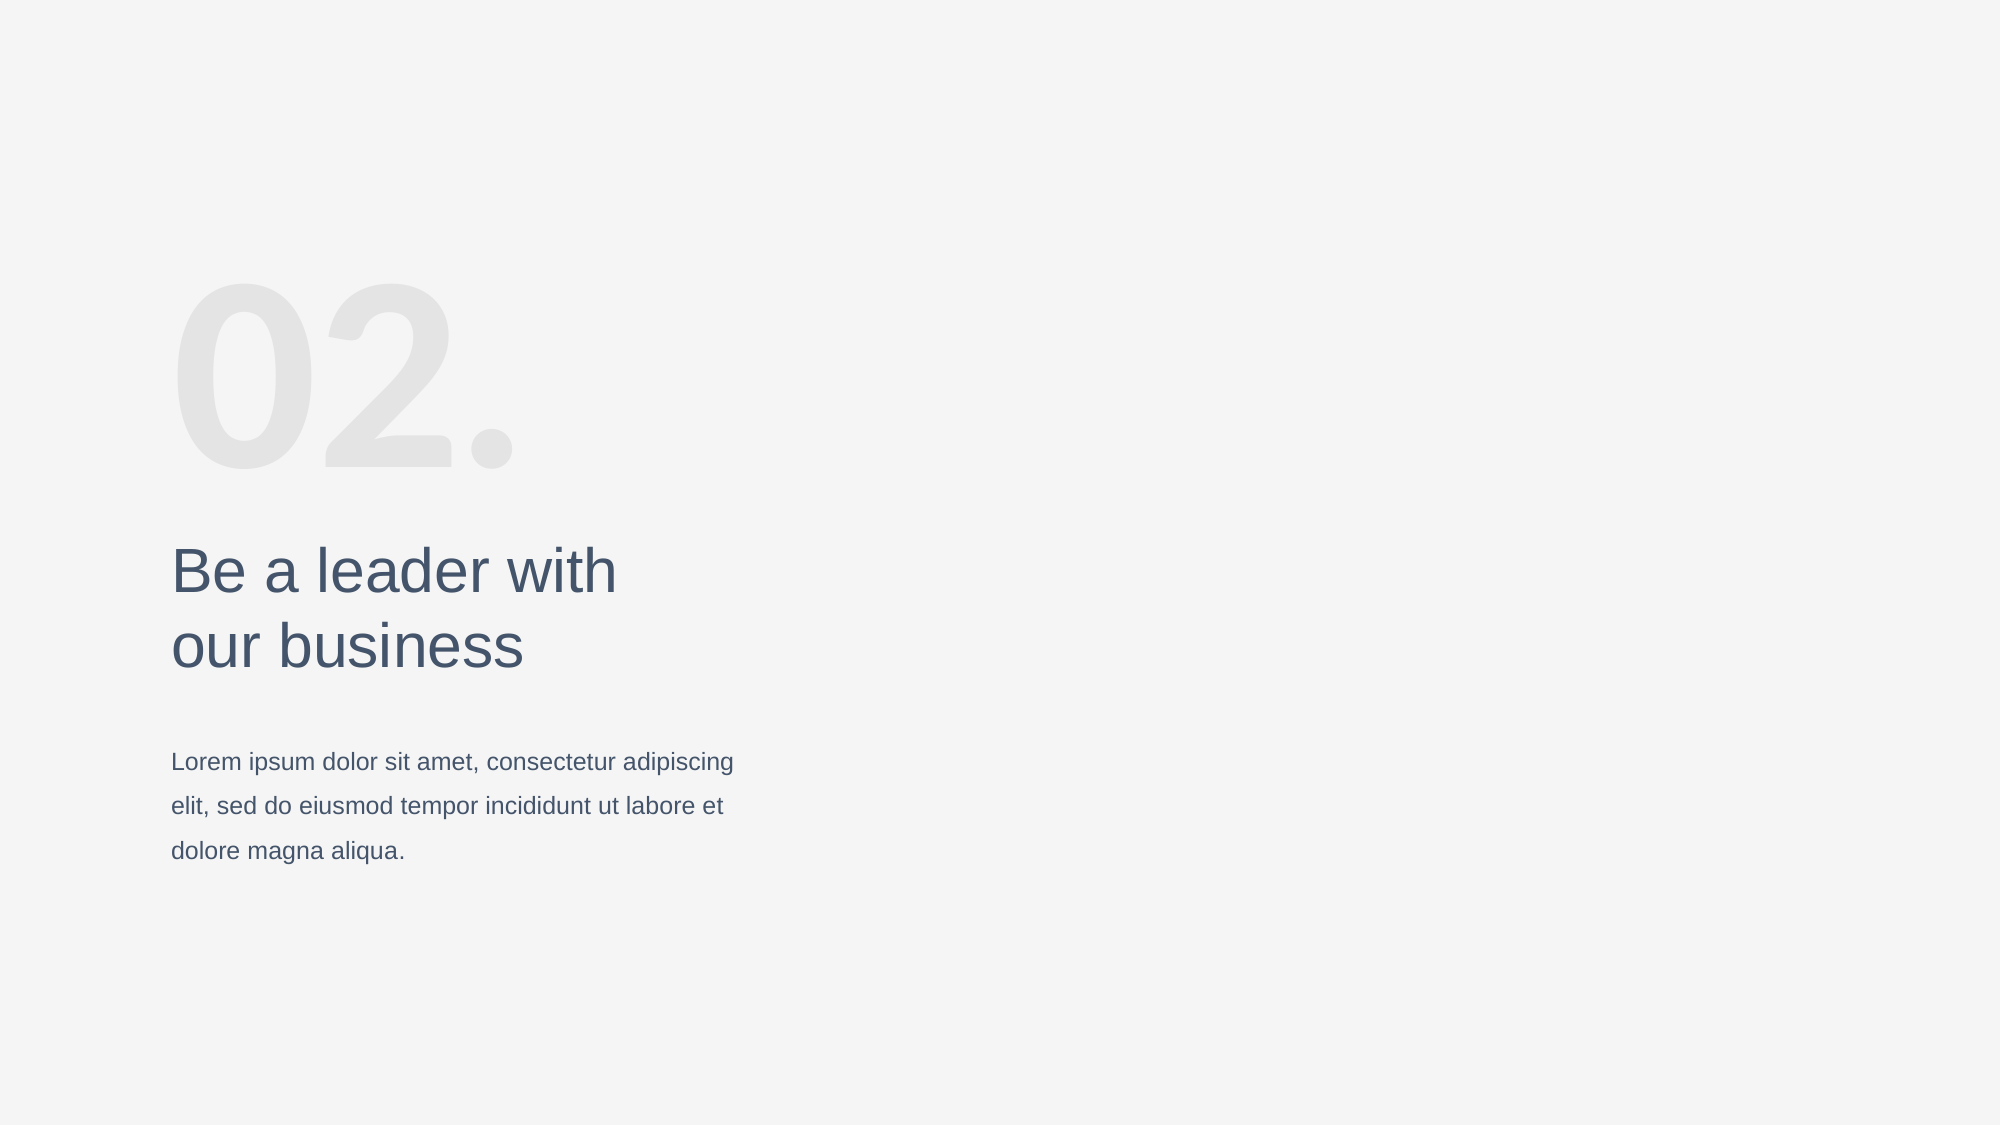

02.
Be a leader with our business

Lorem ipsum dolor sit amet, consectetur adipiscing elit, sed do eiusmod tempor incididunt ut labore et dolore magna aliqua.